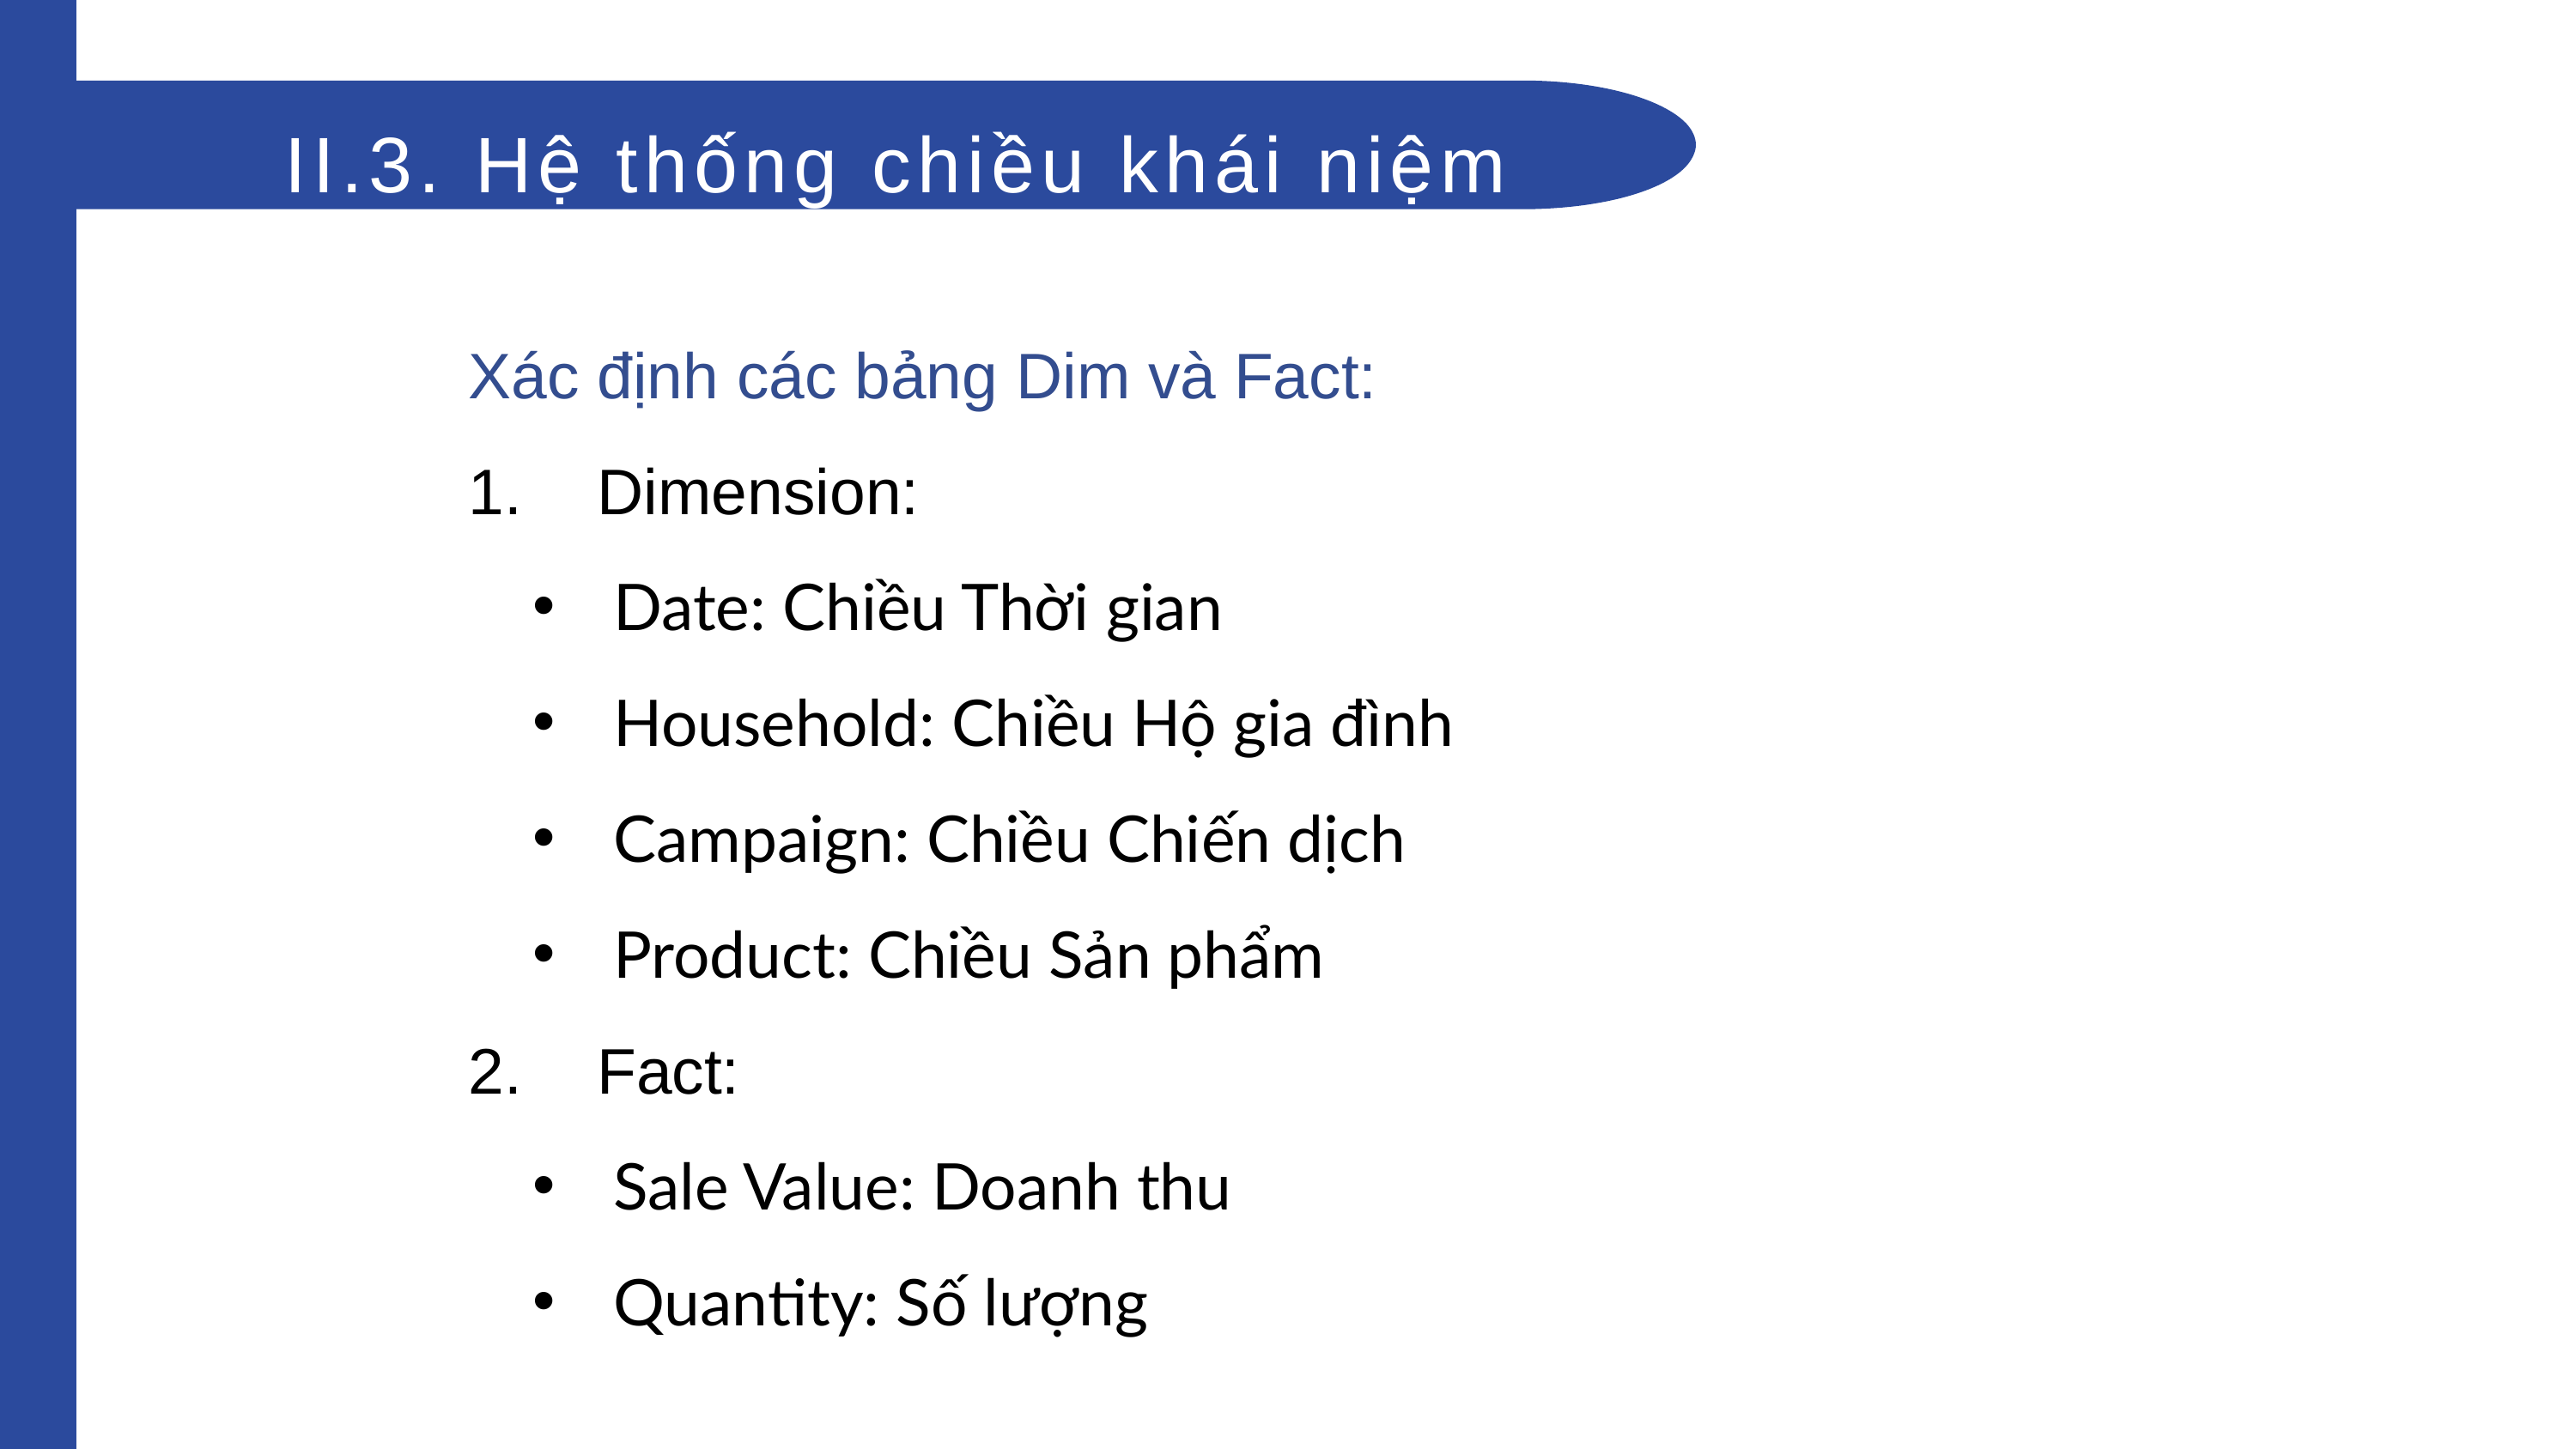

II.3. Hệ thống chiều khái niệm
Xác định các bảng Dim và Fact:
1.	Dimension:
Date: Chiều Thời gian
Household: Chiều Hộ gia đình
Campaign: Chiều Chiến dịch
Product: Chiều Sản phẩm
2.	Fact:
Sale Value: Doanh thu
Quantity: Số lượng